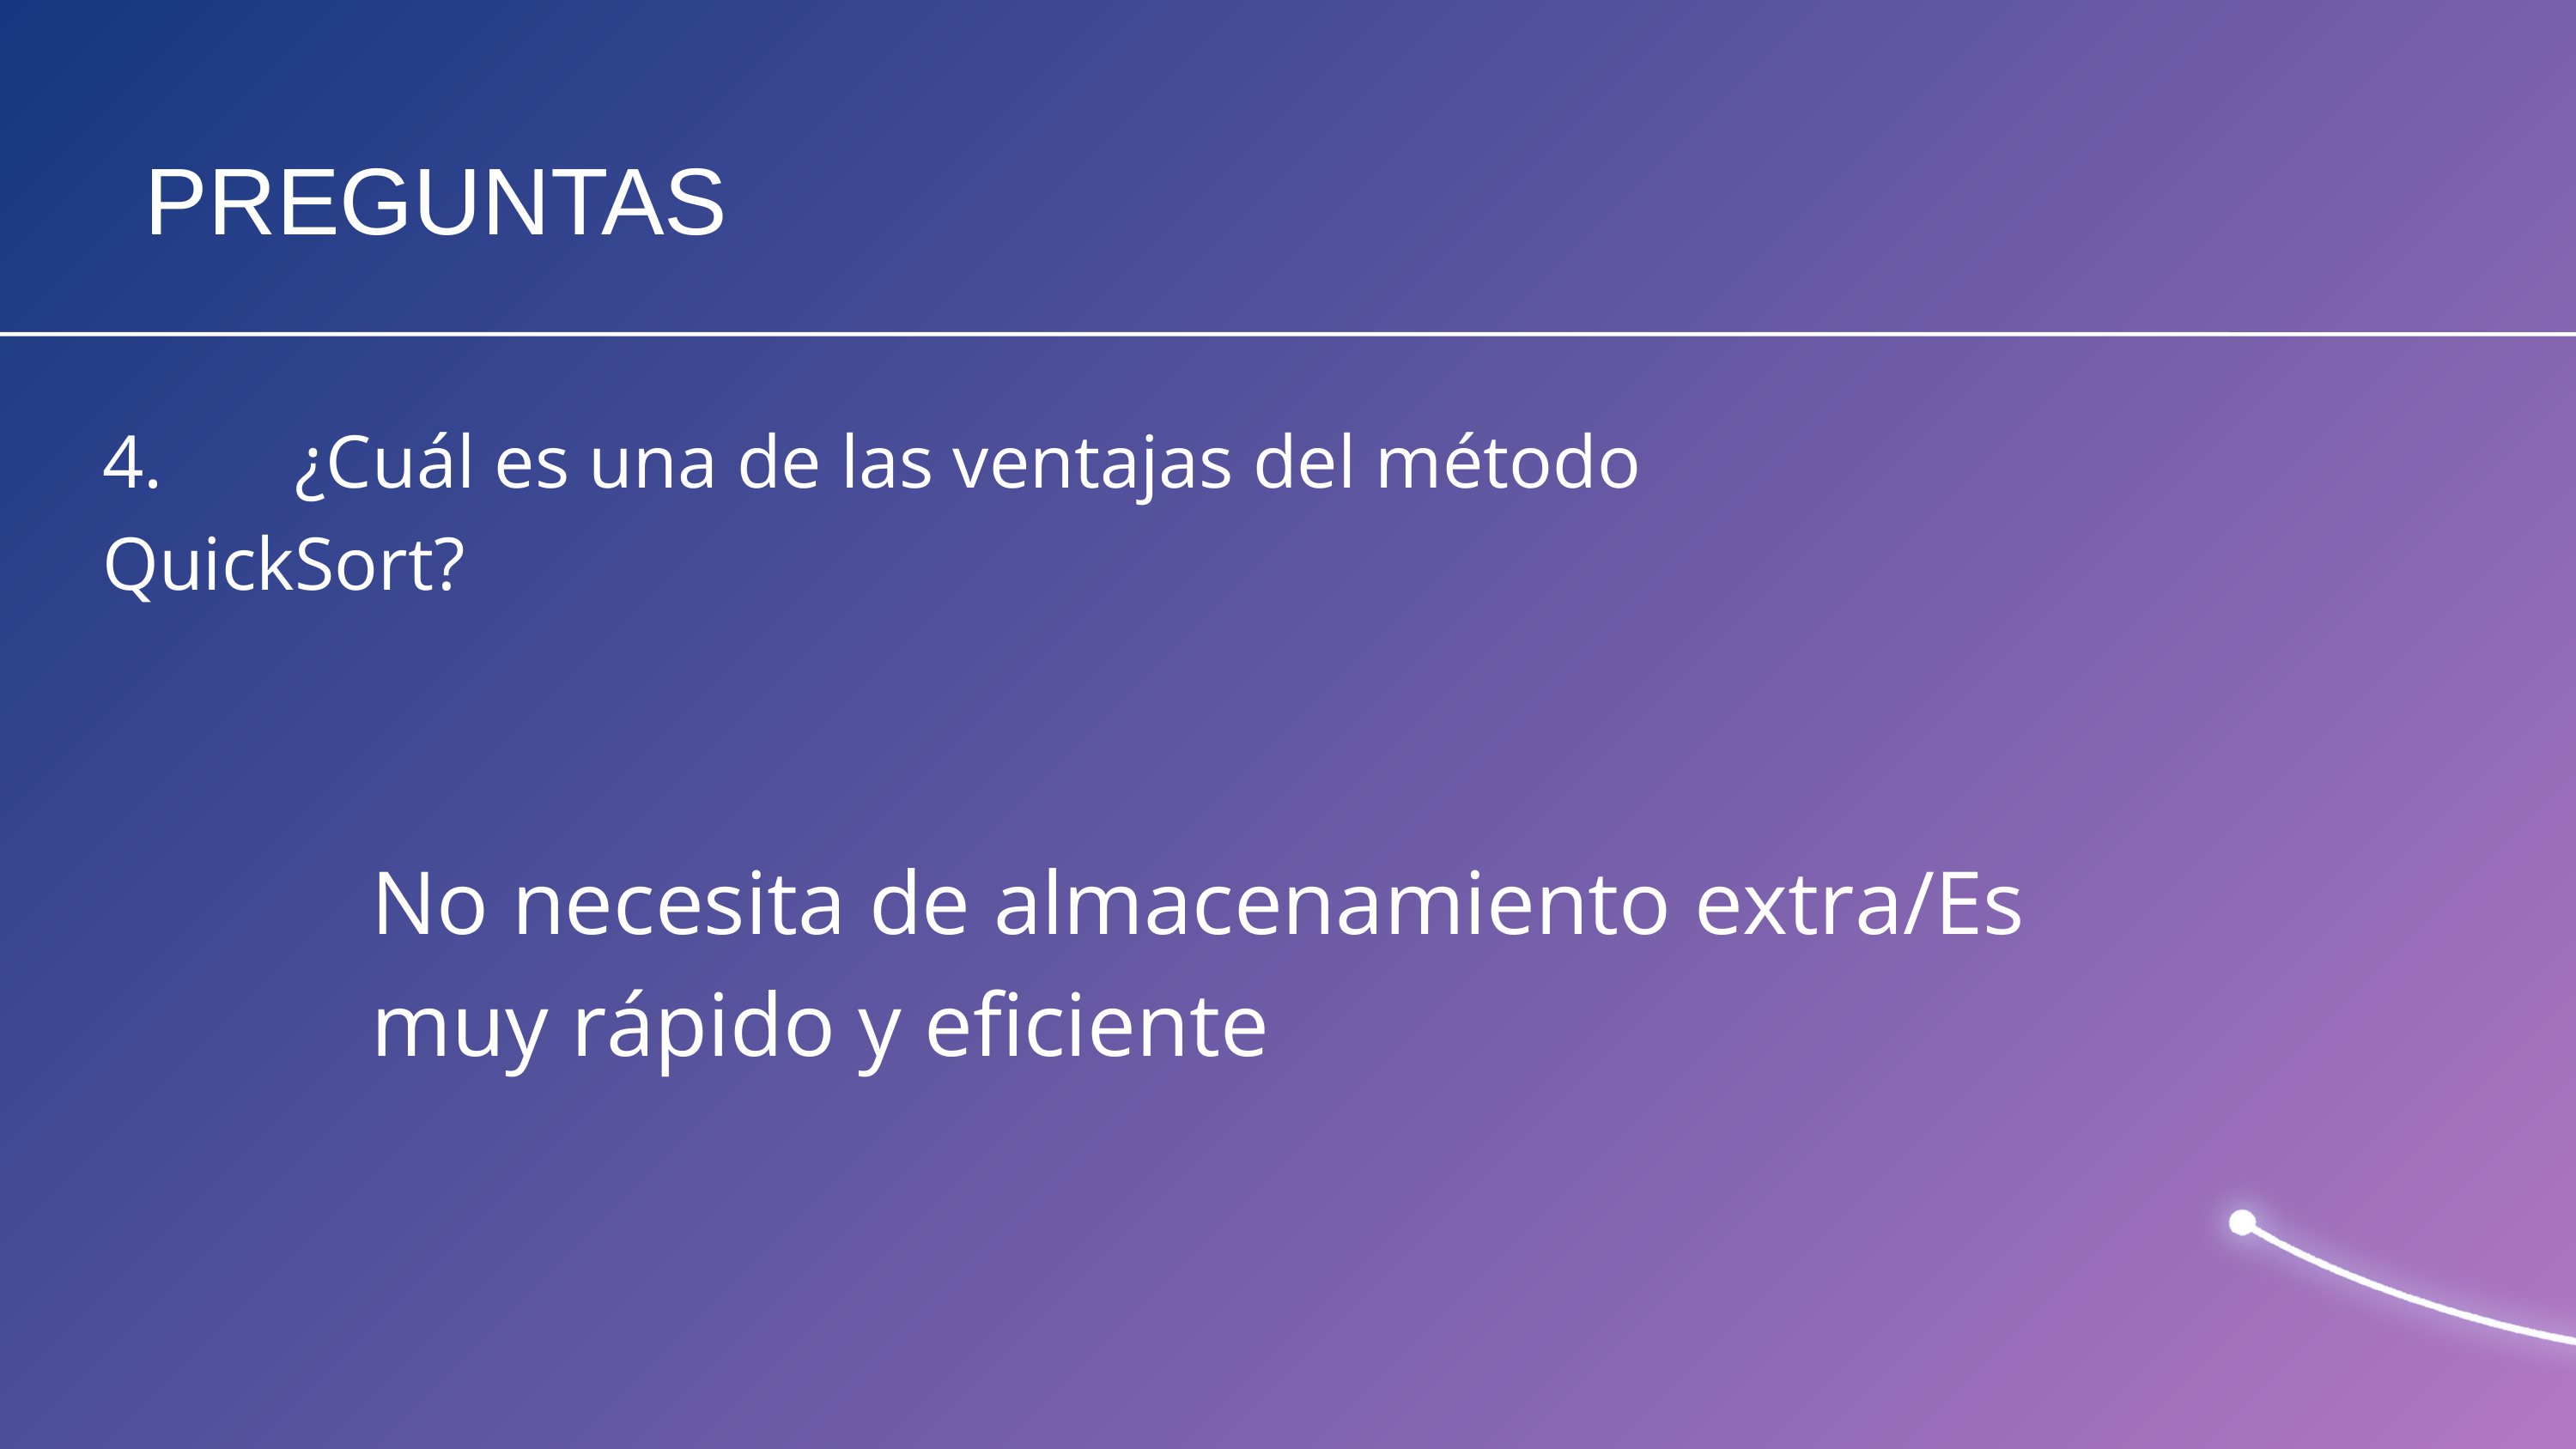

PREGUNTAS

4.       ¿Cuál es una de las ventajas del método QuickSort?
No necesita de almacenamiento extra/Es muy rápido y eficiente